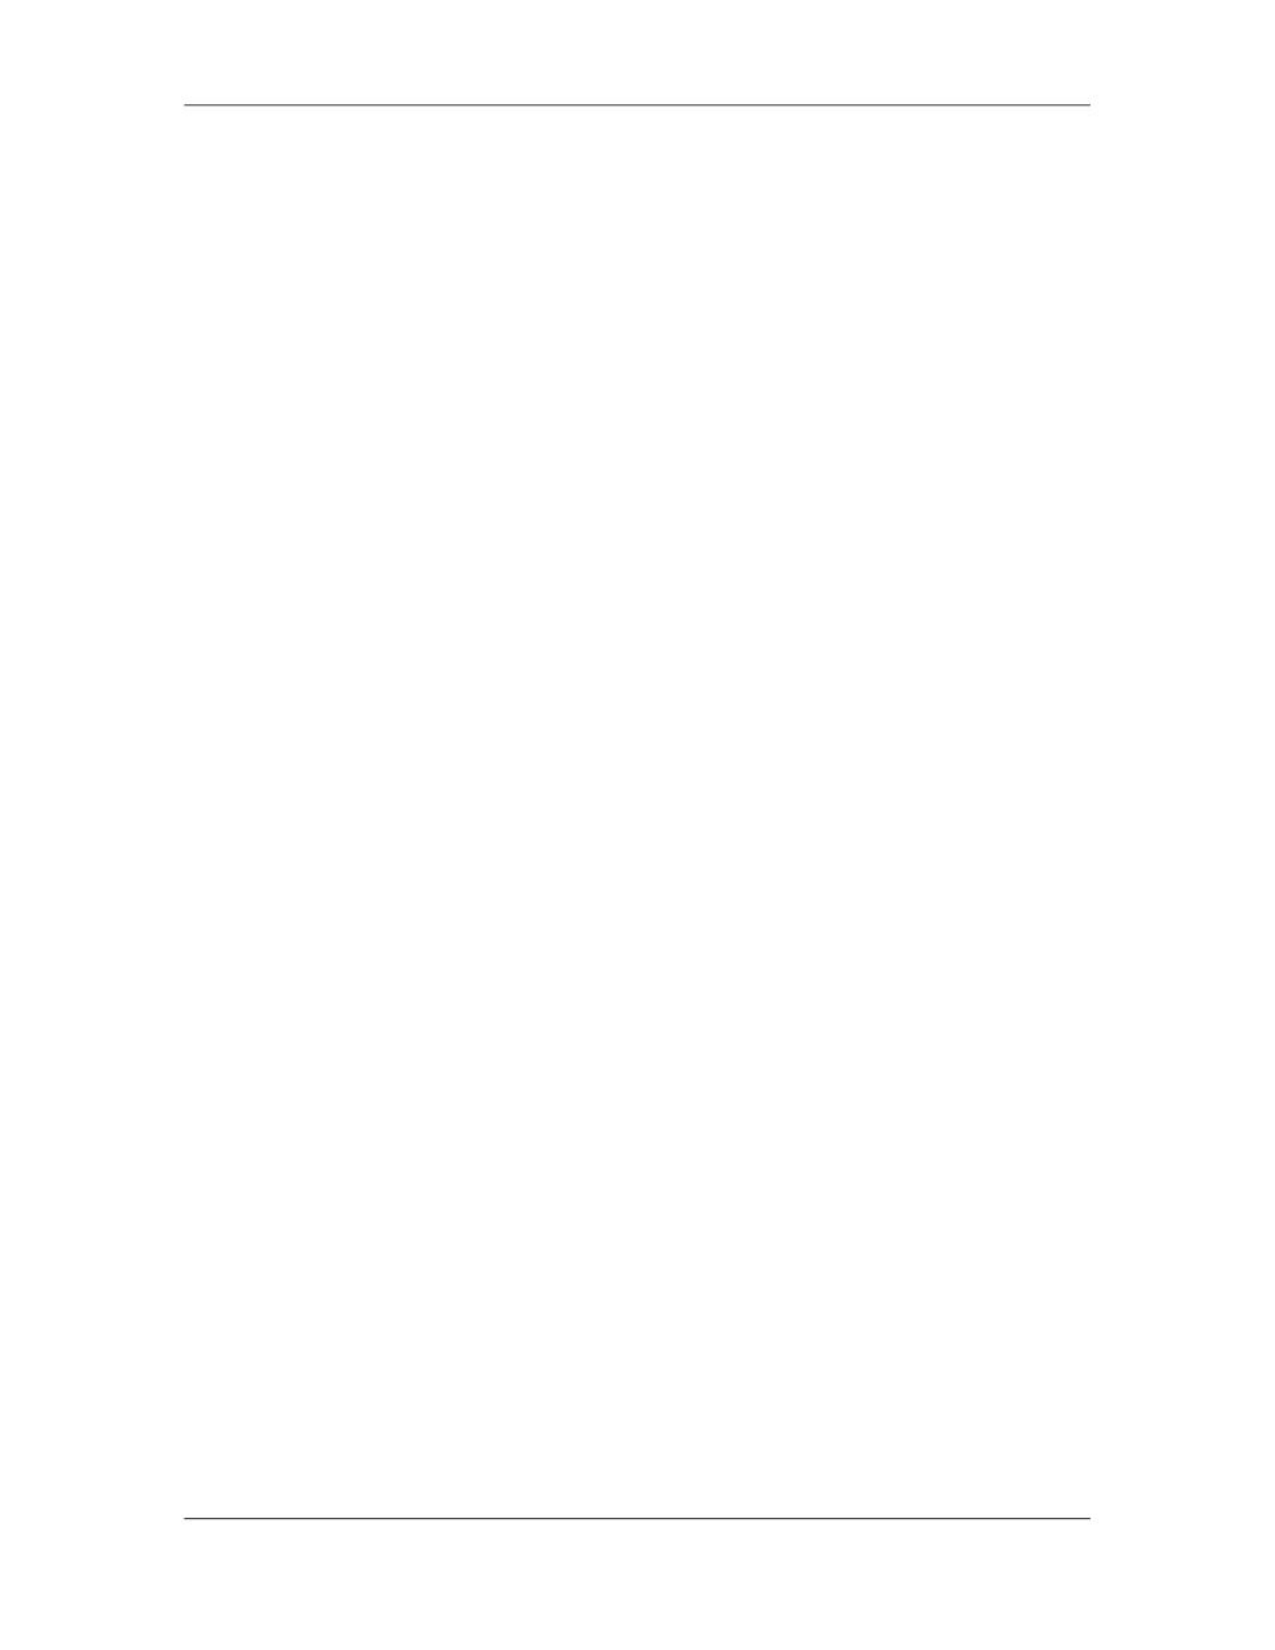

Software Project Management (CS615)

																																																																																																																																							Information hiding and functional independence provide heuristics for

																																																																																																																																							achieving effective modularity.
																																																																																																																																							We try to solve the problem by rushing through the design process so that

																																																																																																																																							enough time will be left at the end of the project to uncover errors that
																																																																																																																																							were made because we rushed through the design process.

																																																																																																																																							The moral is this: Don't rush through it! Design is worth the effort.

																																																																																																																								⇒					Standard design approaches

																																																																																																																																							•											Exception handling,
																																																																																																																																							•											Localization

																																																																																																																																							•											Portability
																																																																																																																																							•											Reuse

																																																																																																																																							•											Input/output
																																																																																																																																							•											Memory management,

																																																																																																																																							•											Performance

																																																																																										2.13																											Construction

																																																																																																																								– 						Coding practices

																																																																																																																																																						Naming, layout, documentation

																																																																																																																								– 						Data-related concepts
																																																																																																																																																						Scope, persistence, binding time

																																																																																																																								– 						Data usage guidelines
																																																																																																																																																						Bytes, arrays

																																																																																																																								– 						Use of construction tools
																																																																																																																																																						Programming environment, group work support (documents, code),

																																																																																																																																																						code libraries & generators

																																																																																										2.14																											Software Configuration management

																																																																																																																																							Software configuration management (SCM) takes care of changes in a
																																																																																																																																							software process. SCM identifies controls, audits, and reports

																																																																																																																																							modifications that occur during software development. SCM helps
																																																																																																																																							maintain the integrity of configurable items produced during software

																																																																																																																																							development. SCM is an integral part of Software Quality Assurance
																																																																																																																																							(SQA). SCM involves assessing the impact of the changes made during

																																																																																																																																							SQA activities and making decisions based on cost and benefit analysis.

																																																																																																																																							SCM is used to establish and maintain integrity of software items and
																																																																																																																																							ensure that they can be traced easily. SCM helps define a library structure

																																																																																																																																							for storage and retrieval of software items.

																																																																																						                                                                                                                                 109

																																																																																																																																																																																						© Copyright Virtual University of Pakistan